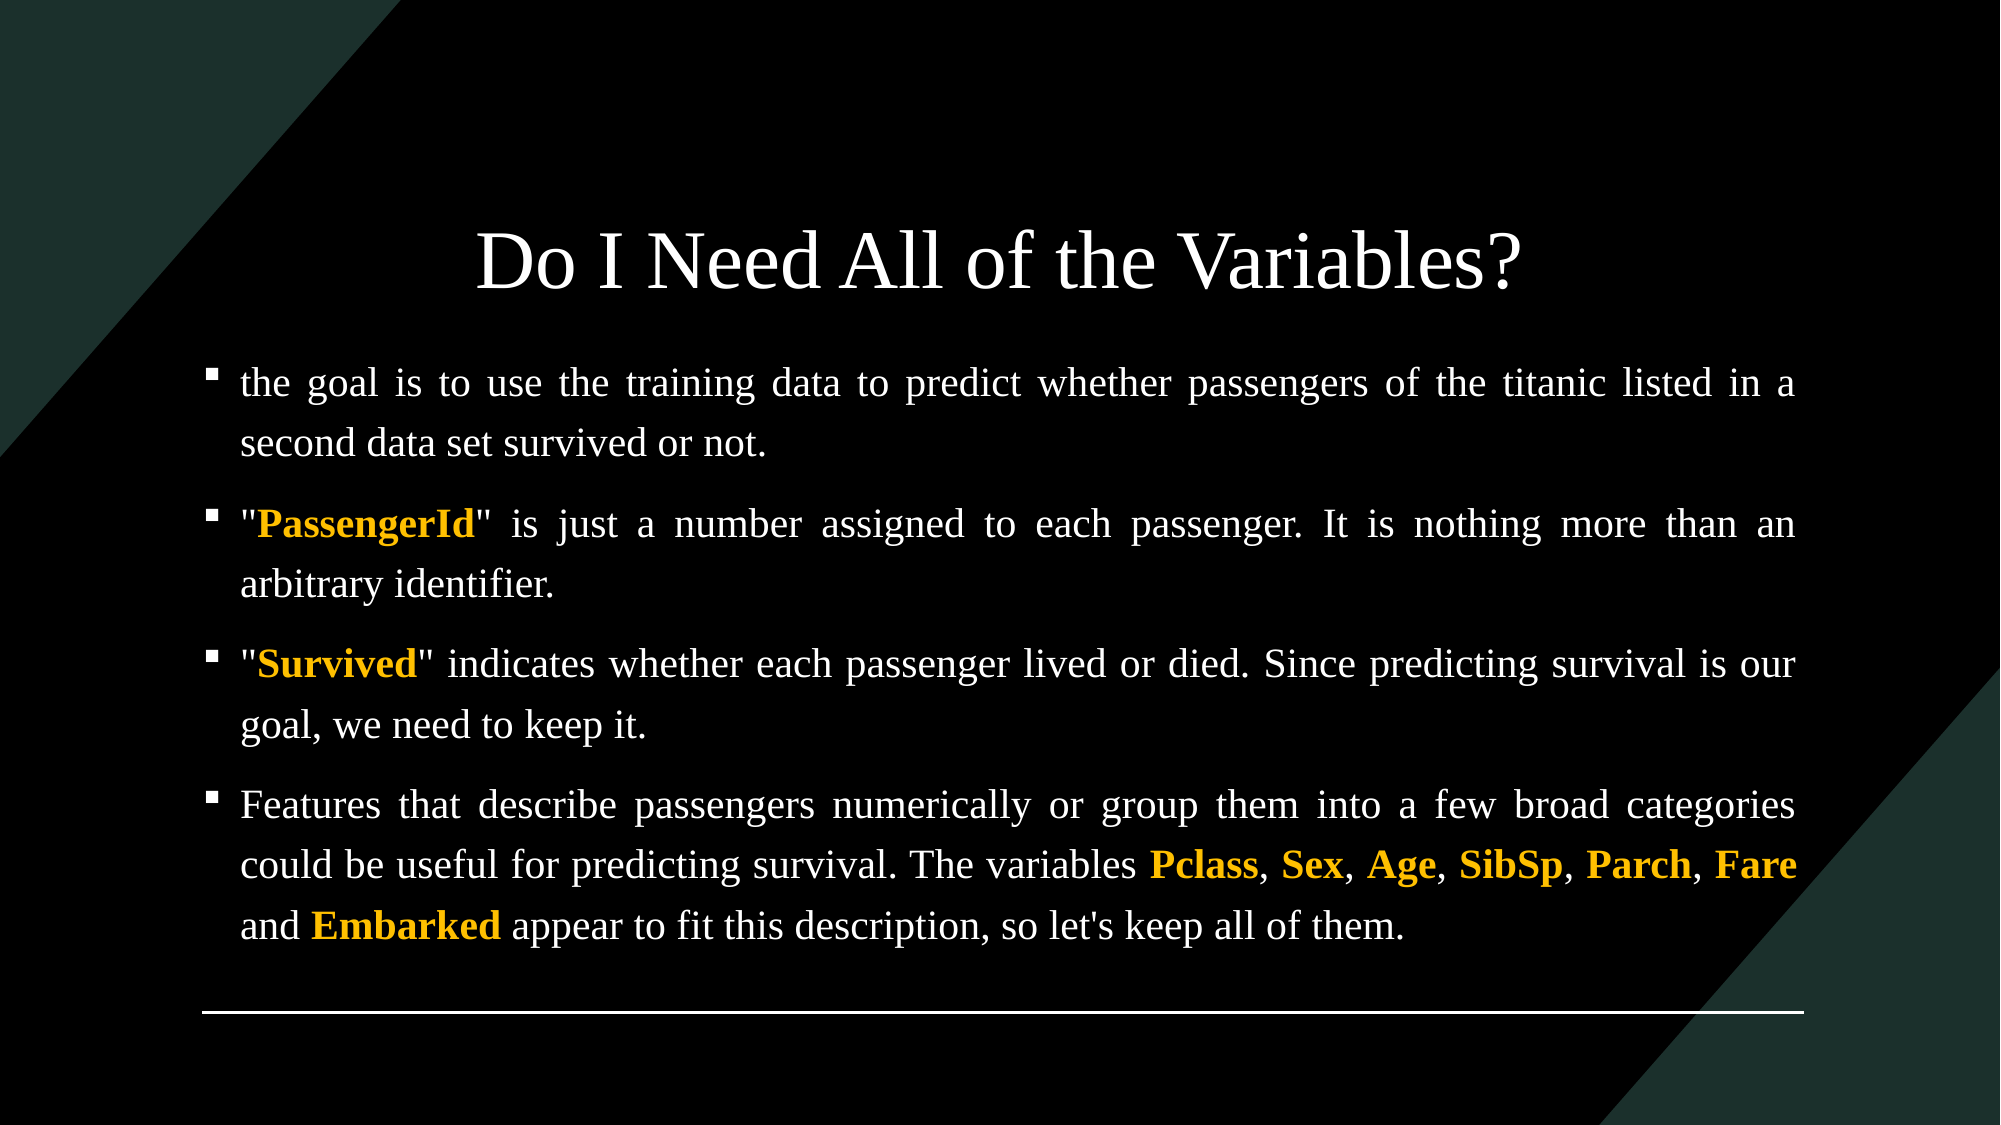

# Do I Need All of the Variables?
the goal is to use the training data to predict whether passengers of the titanic listed in a second data set survived or not.
"PassengerId" is just a number assigned to each passenger. It is nothing more than an arbitrary identifier.
"Survived" indicates whether each passenger lived or died. Since predicting survival is our goal, we need to keep it.
Features that describe passengers numerically or group them into a few broad categories could be useful for predicting survival. The variables Pclass, Sex, Age, SibSp, Parch, Fare and Embarked appear to fit this description, so let's keep all of them.